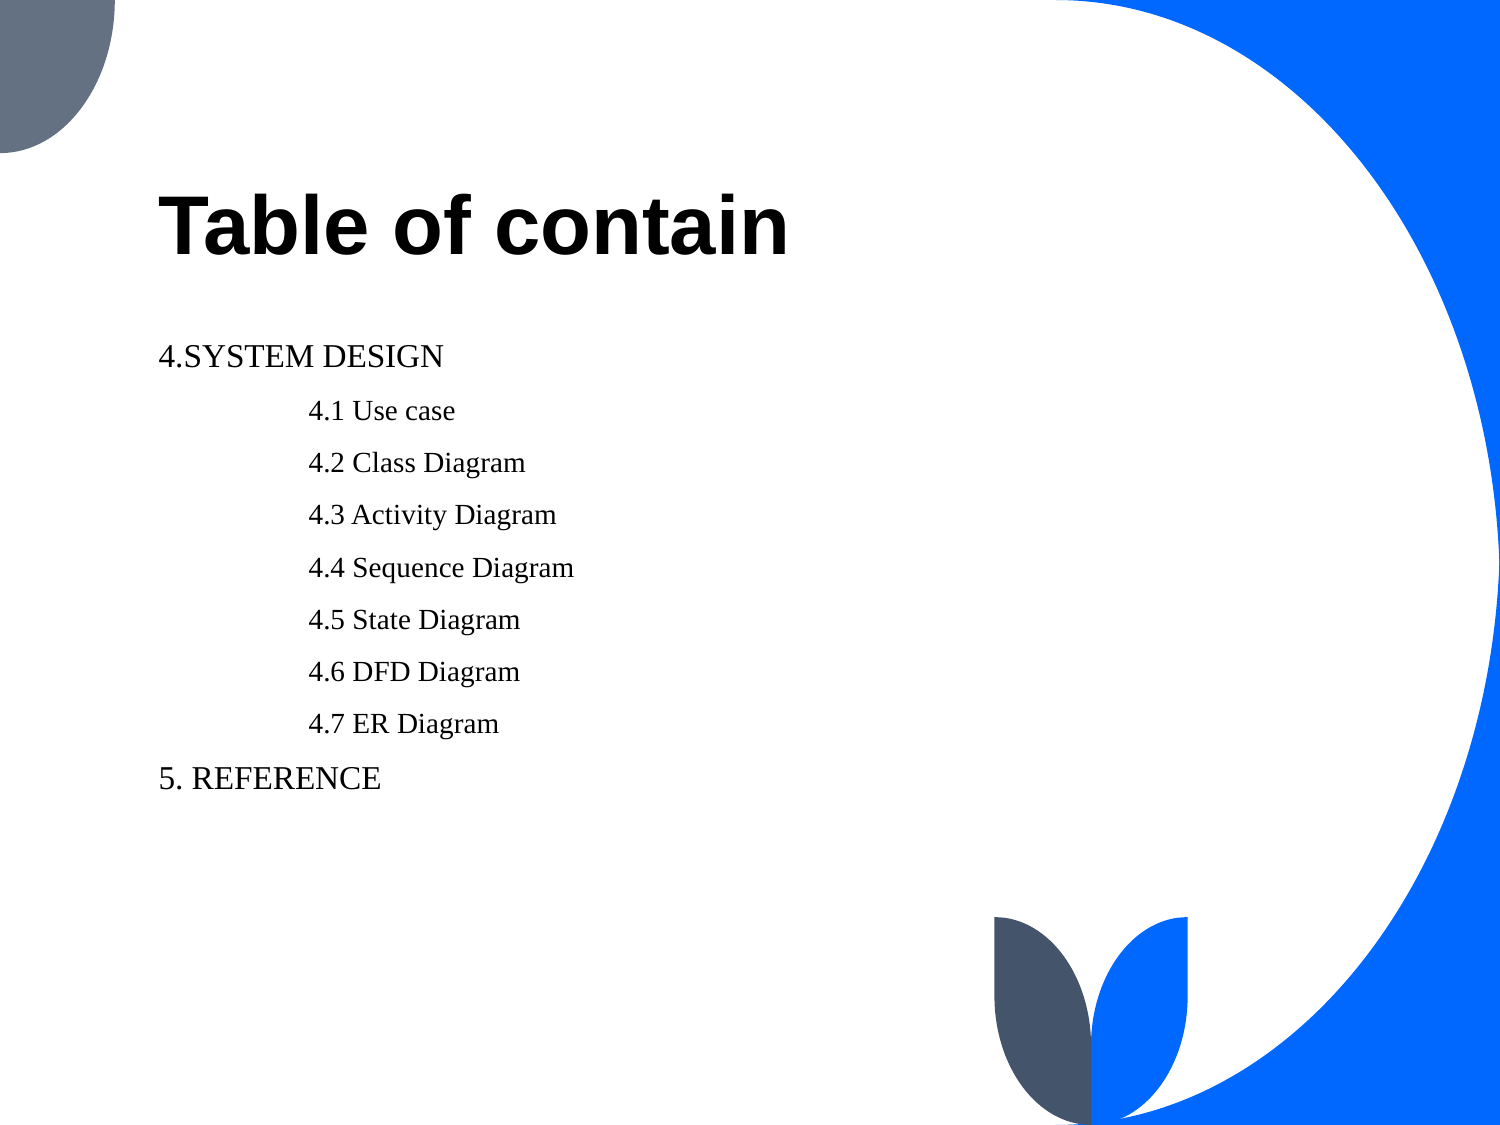

# Table of contain
4.SYSTEM DESIGN
	4.1 Use case
	4.2 Class Diagram
	4.3 Activity Diagram
	4.4 Sequence Diagram
	4.5 State Diagram
	4.6 DFD Diagram
	4.7 ER Diagram
5. REFERENCE